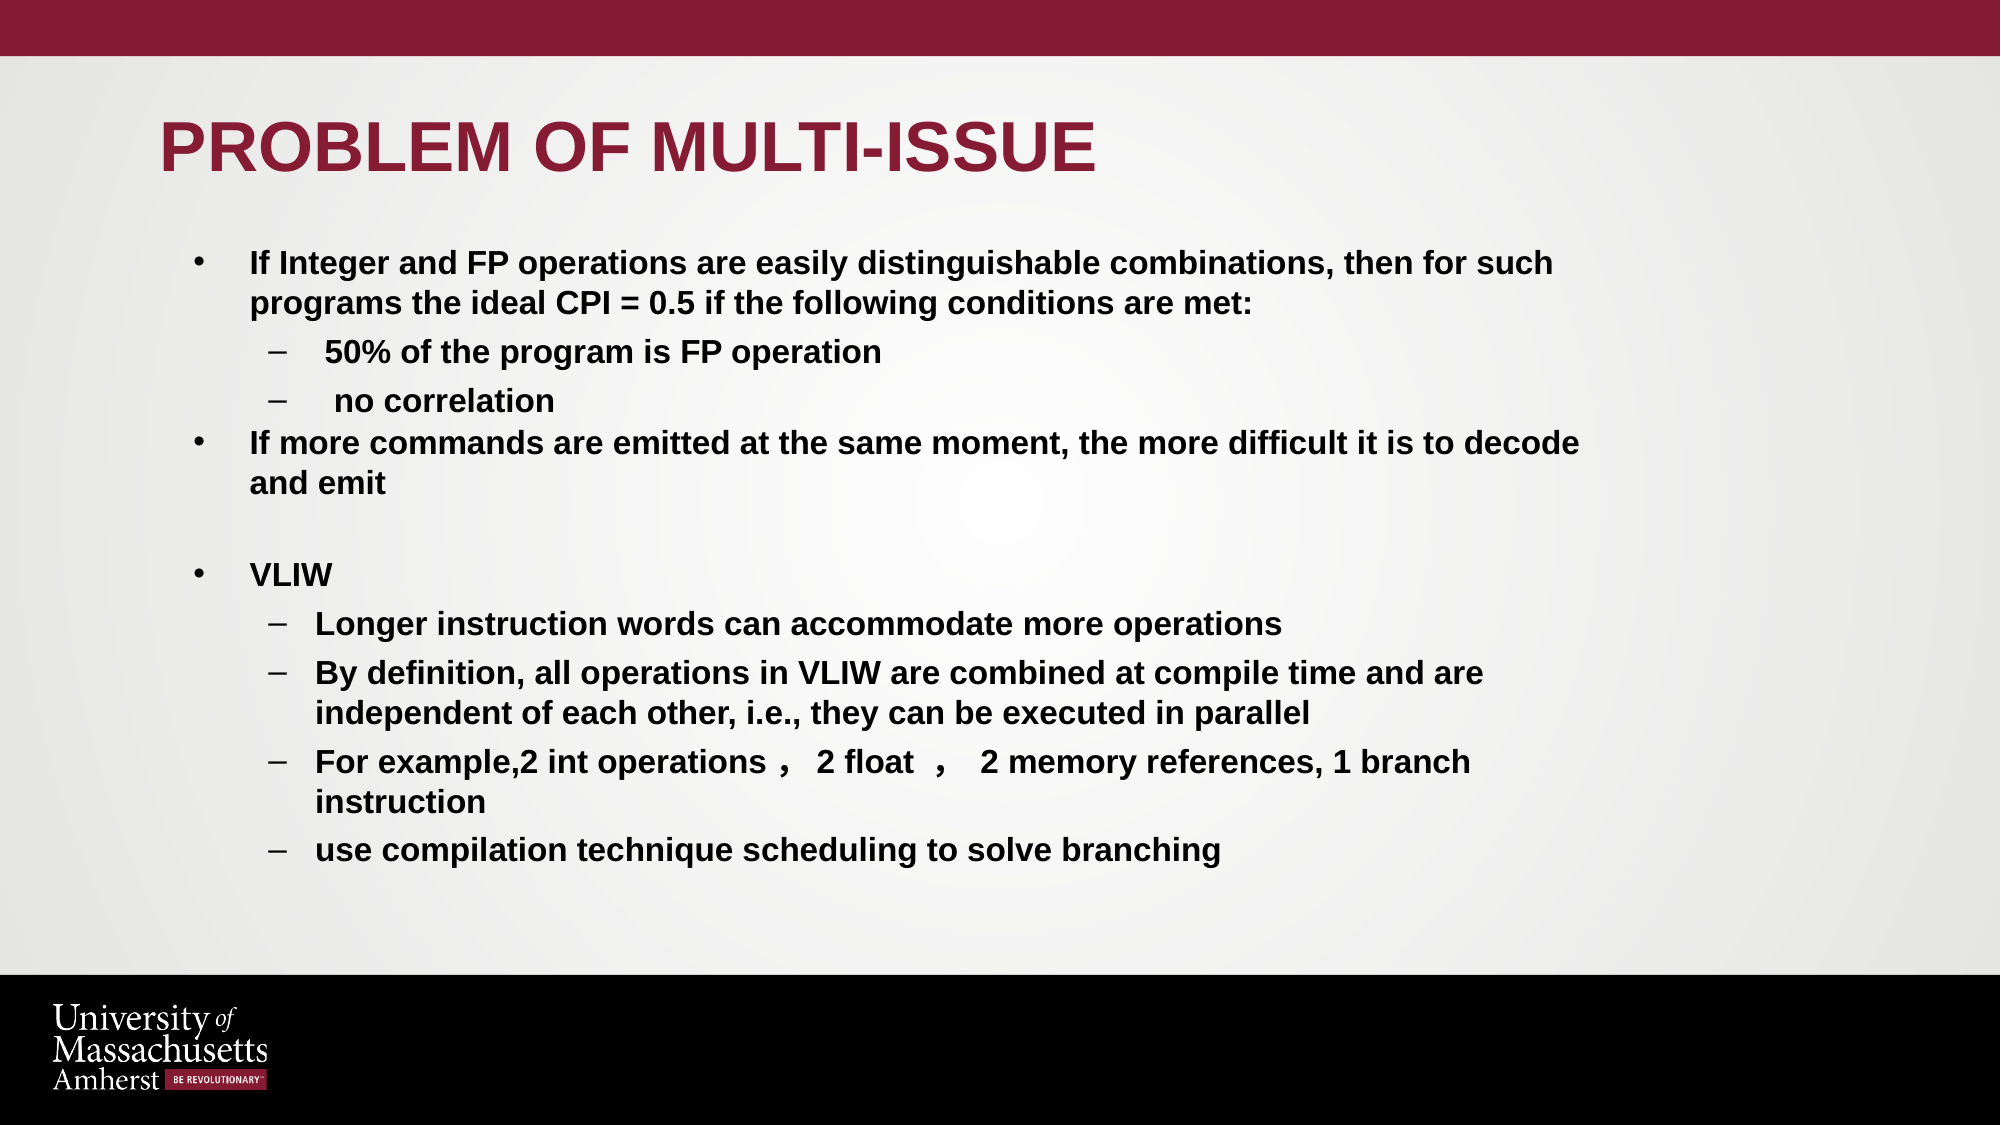

# problem of multi-issue
If Integer and FP operations are easily distinguishable combinations, then for such programs the ideal CPI = 0.5 if the following conditions are met:
50% of the program is FP operation
 no correlation
If more commands are emitted at the same moment, the more difficult it is to decode and emit

VLIW
Longer instruction words can accommodate more operations
By definition, all operations in VLIW are combined at compile time and are independent of each other, i.e., they can be executed in parallel
For example,2 int operations，2 float ， 2 memory references, 1 branch instruction
use compilation technique scheduling to solve branching